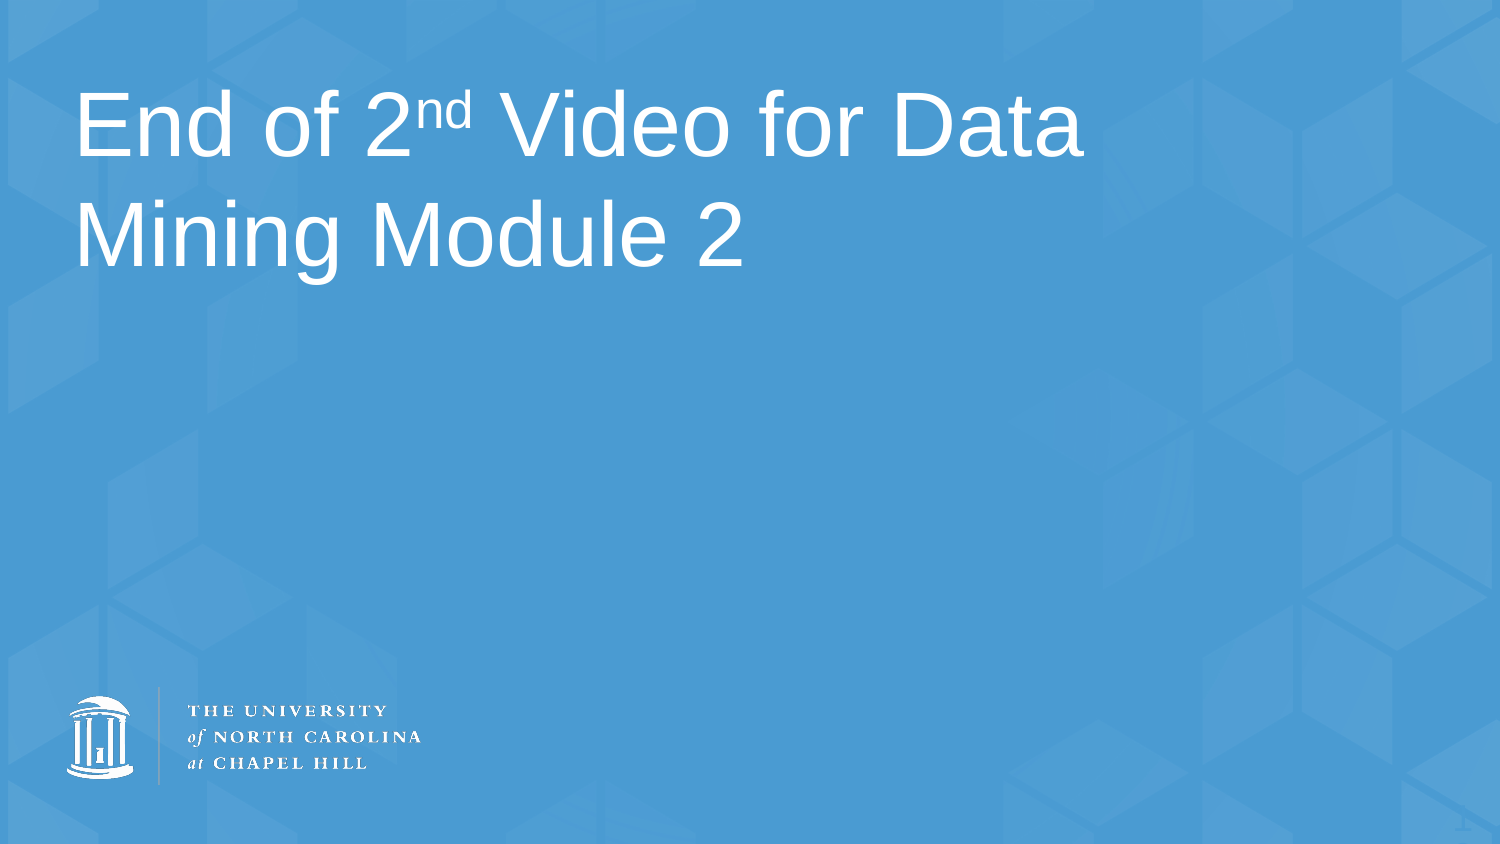

# End of 2nd Video for Data Mining Module 2
10